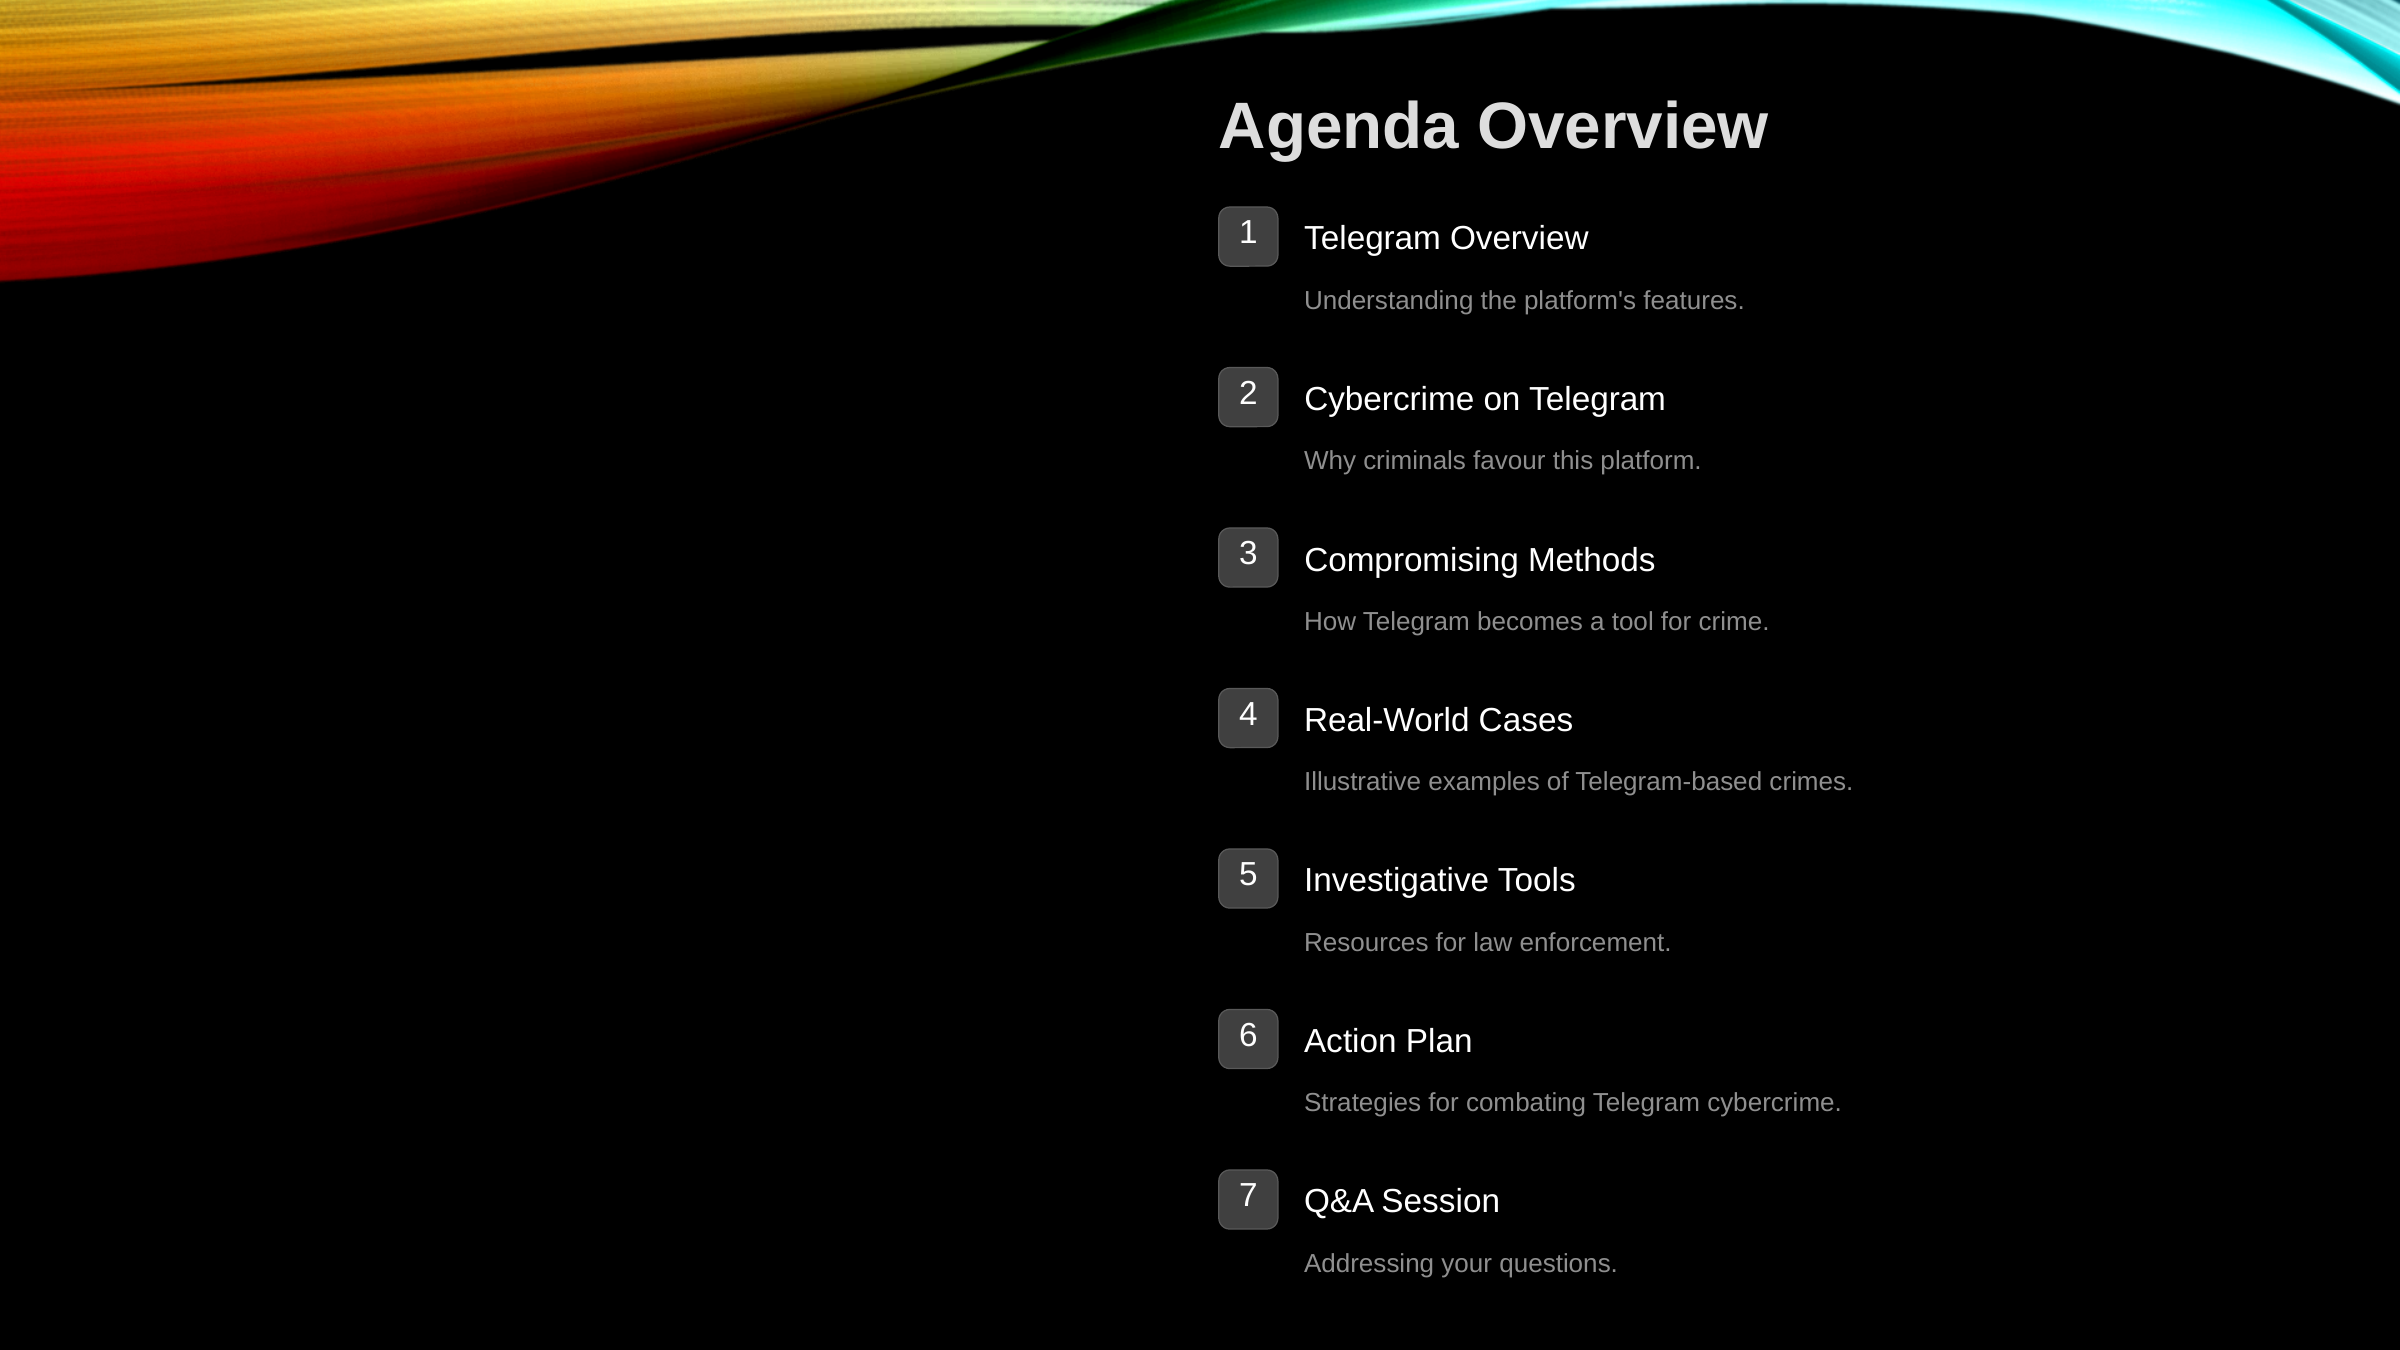

Agenda Overview

1
Telegram Overview
Understanding the platform's features.

2
Cybercrime on Telegram
Why criminals favour this platform.

3
Compromising Methods
How Telegram becomes a tool for crime.

4
Real-World Cases
Illustrative examples of Telegram-based crimes.

5
Investigative Tools
Resources for law enforcement.

6
Action Plan
Strategies for combating Telegram cybercrime.

7
Q&A Session
Addressing your questions.